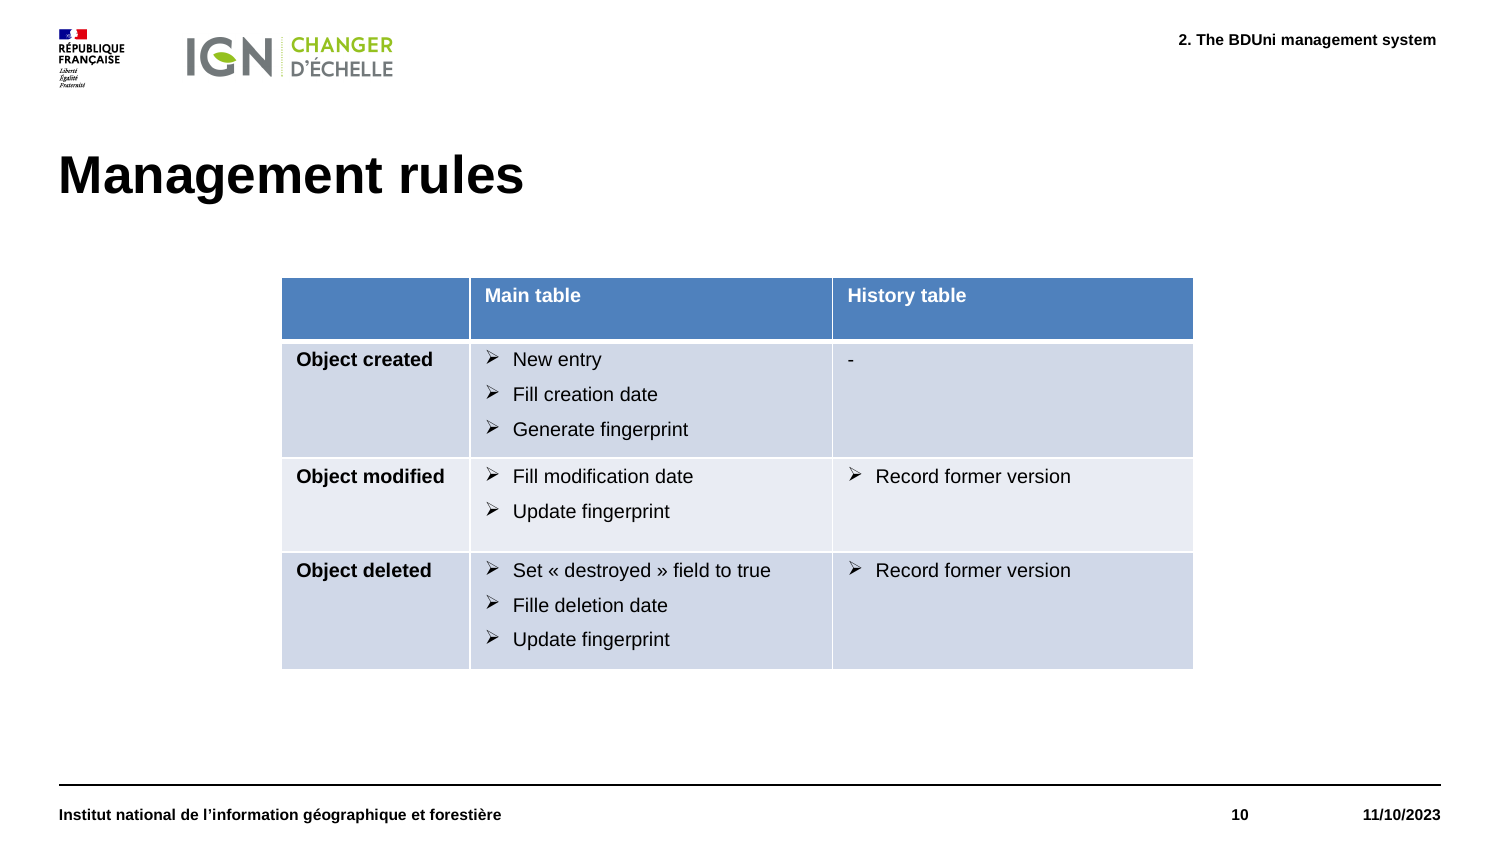

The BDUni management system
# Management rules

|  | Main table | History table |
| --- | --- | --- |
| Object created | New entry Fill creation date Generate fingerprint | - |
| Object modified | Fill modification date Update fingerprint | Record former version |
| Object deleted | Set « destroyed » field to true Fille deletion date Update fingerprint | Record former version |
Institut national de l’information géographique et forestière
10
11/10/2023